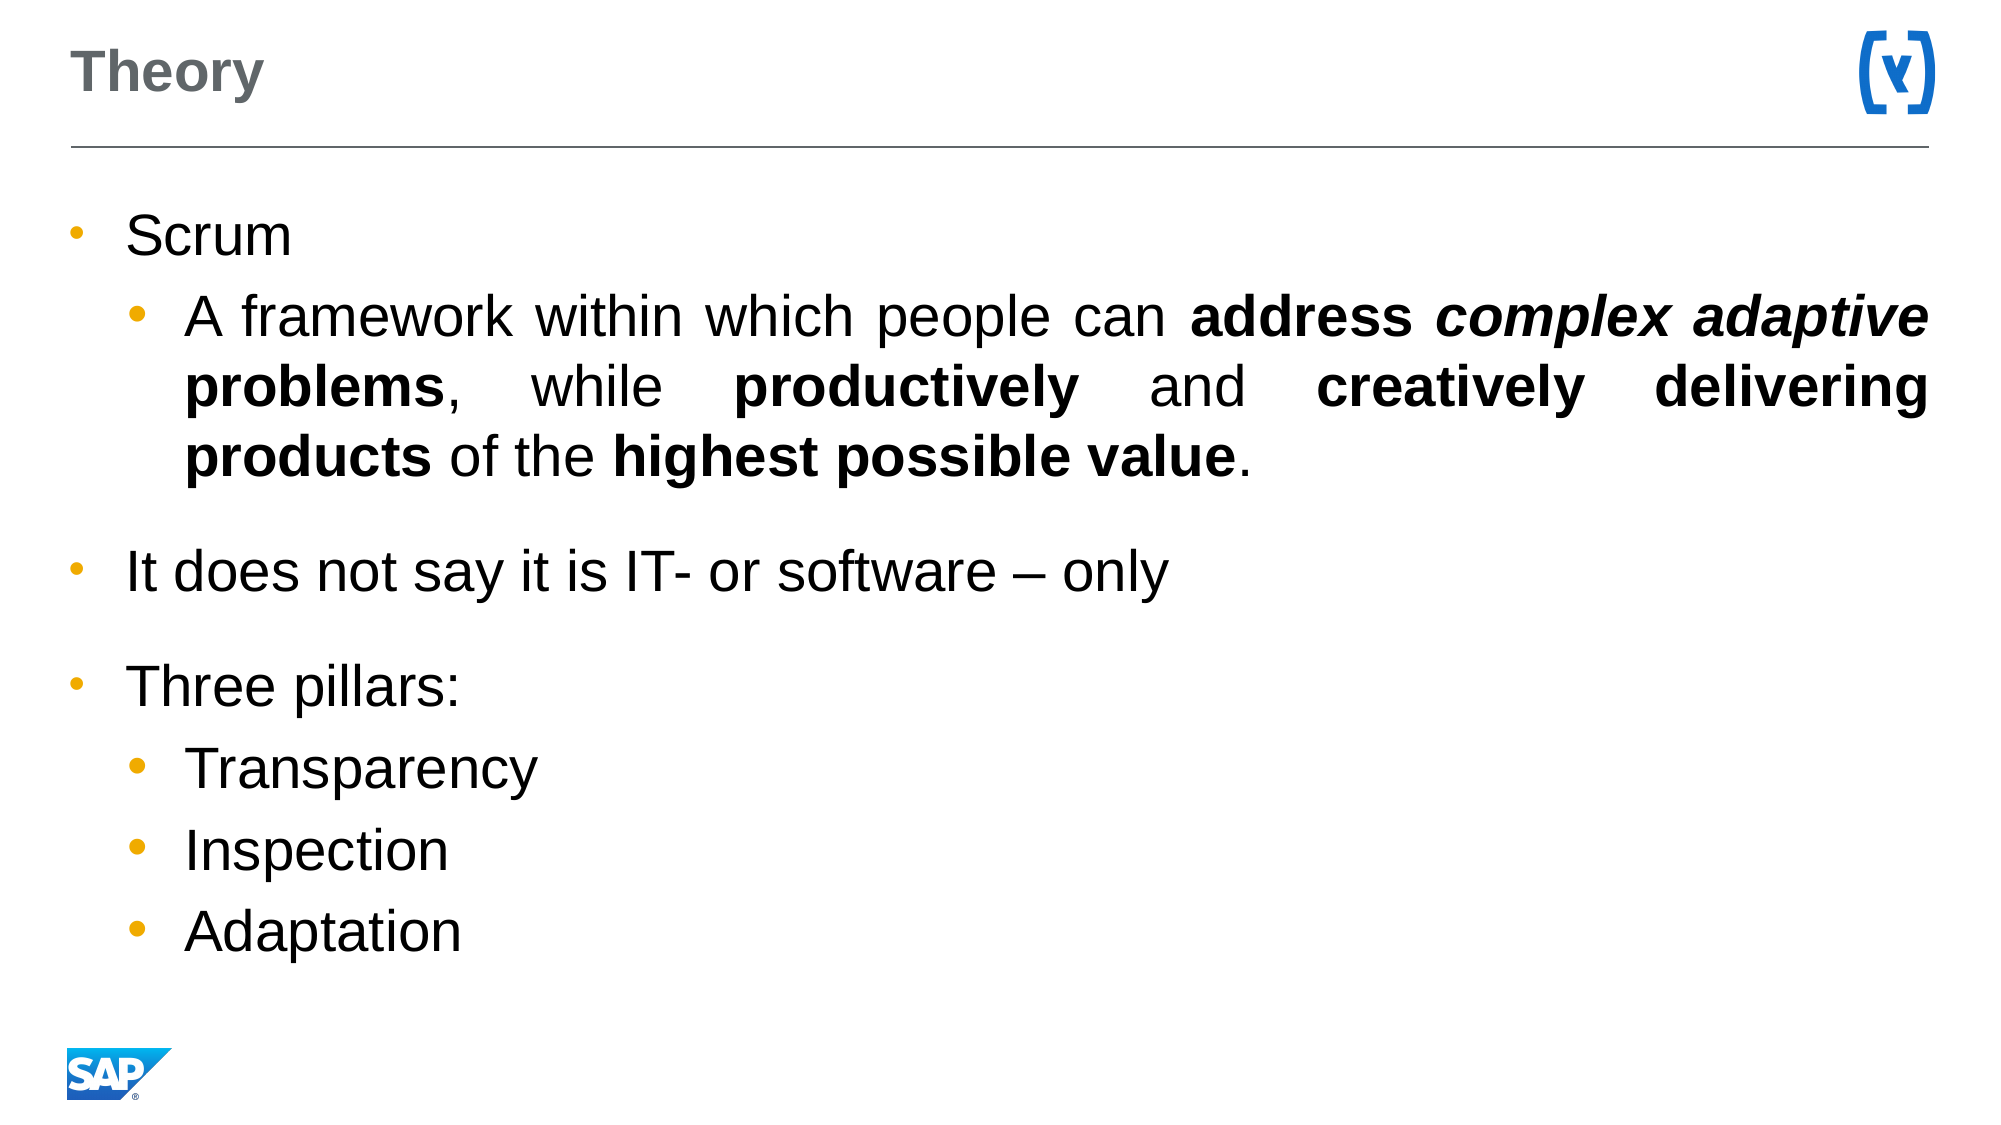

# Theory
Scrum
A framework within which people can address complex adaptive problems, while productively and creatively delivering products of the highest possible value.
It does not say it is IT- or software – only
Three pillars:
Transparency
Inspection
Adaptation